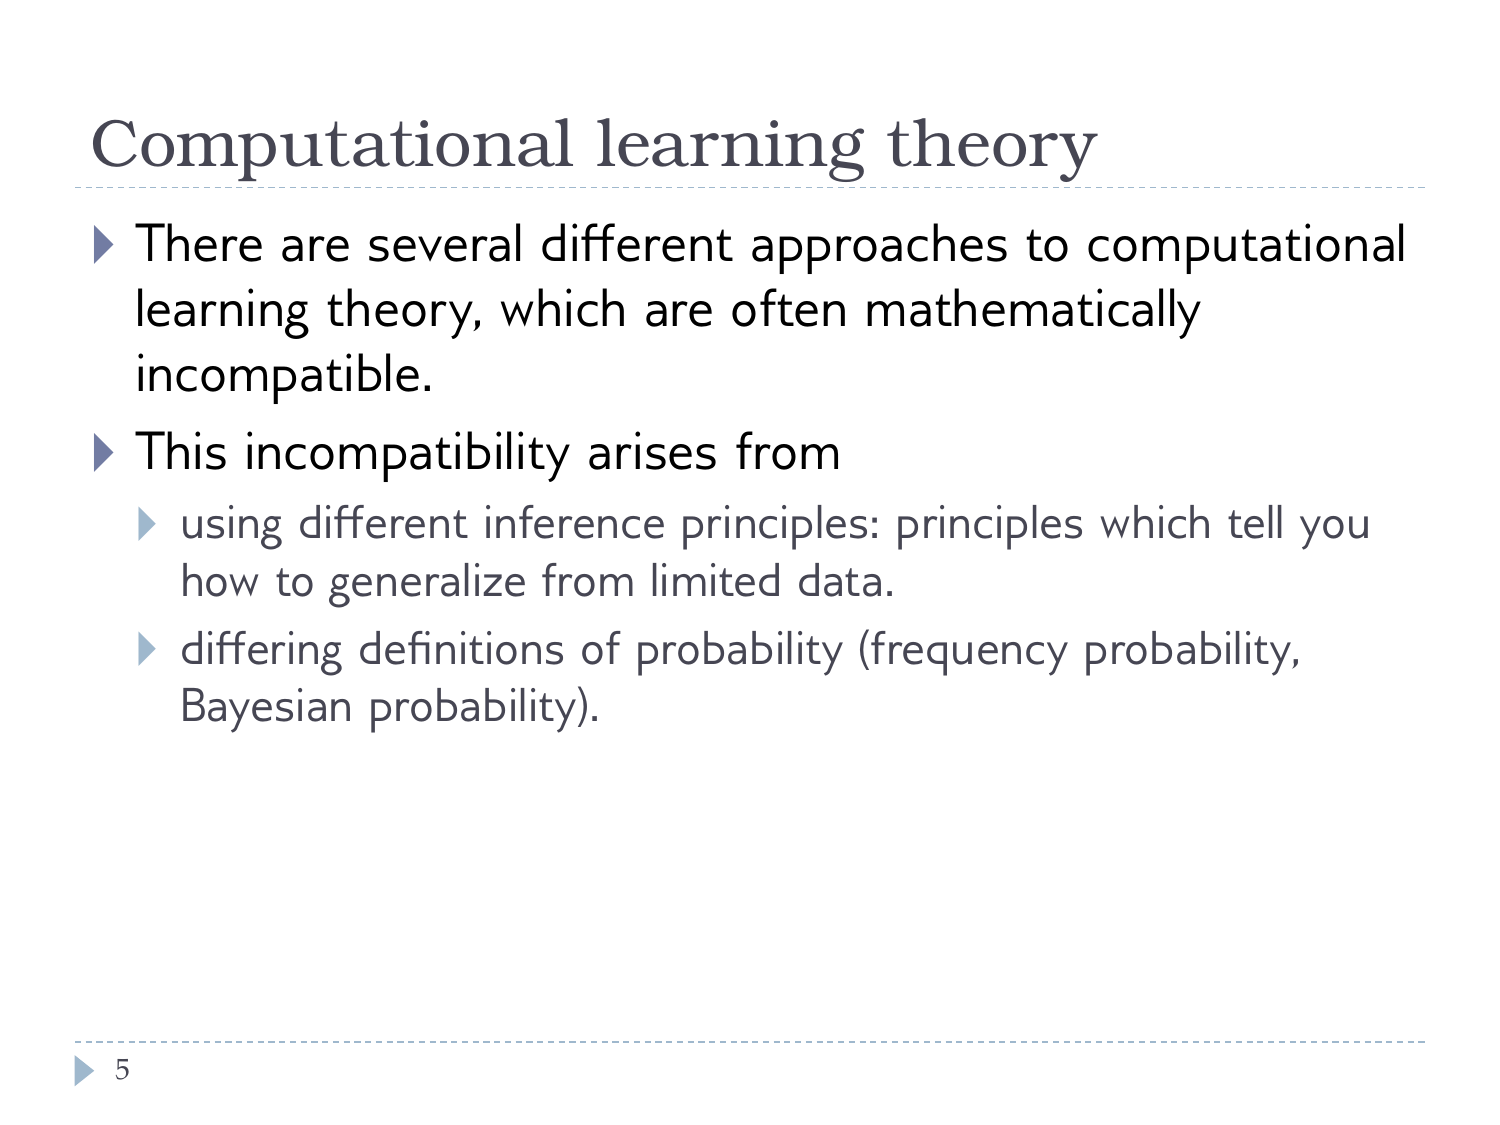

# Computational learning theory
There are several different approaches to computational learning theory, which are often mathematically incompatible.
This incompatibility arises from
using different inference principles: principles which tell you how to generalize from limited data.
differing definitions of probability (frequency probability, Bayesian probability).

5